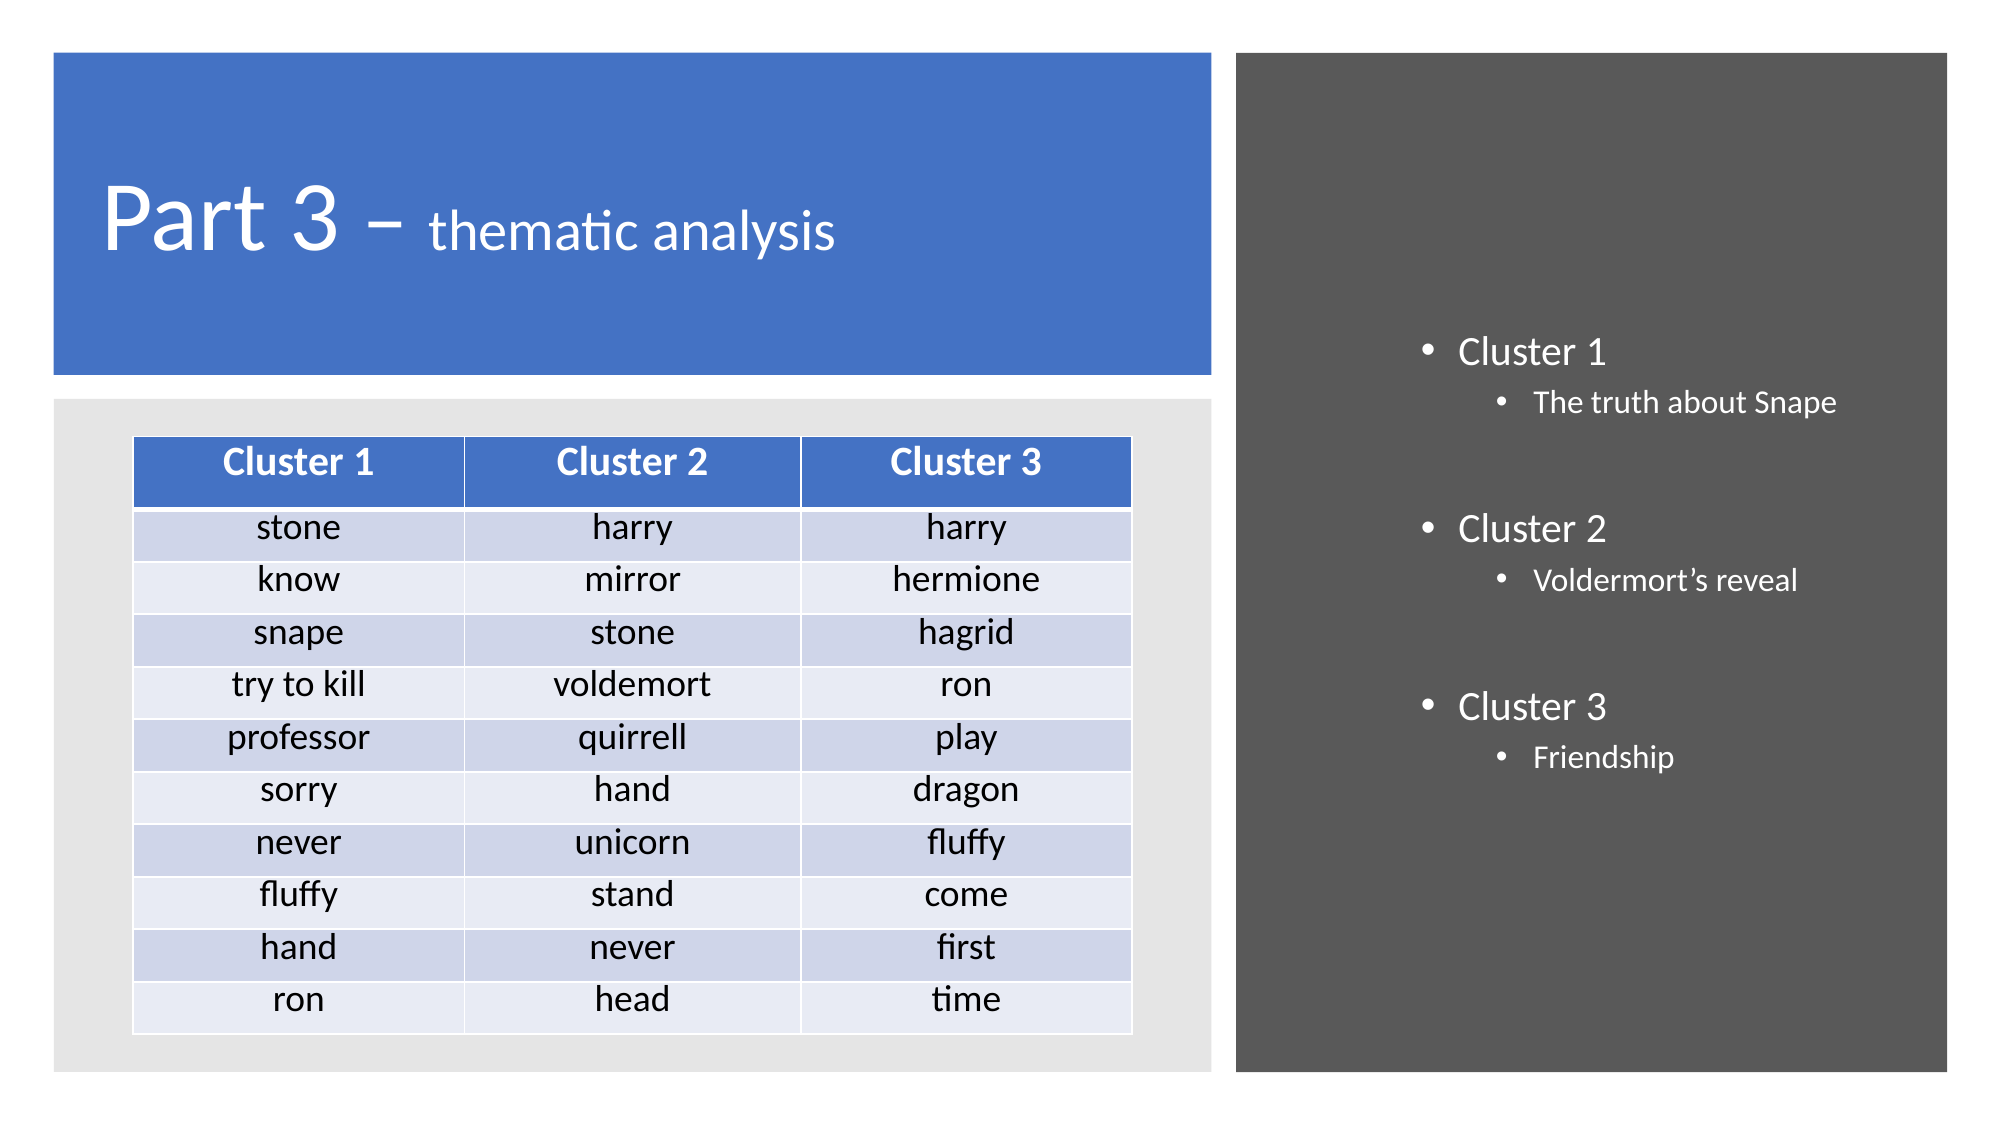

# Part 3 – thematic analysis
Cluster 1
The truth about Snape

Cluster 2
Voldermort’s reveal

Cluster 3
Friendship

| Cluster 1 | Cluster 2 | Cluster 3 |
| --- | --- | --- |
| stone | harry | harry |
| know | mirror | hermione |
| snape | stone | hagrid |
| try to kill | voldemort | ron |
| professor | quirrell | play |
| sorry | hand | dragon |
| never | unicorn | fluffy |
| fluffy | stand | come |
| hand | never | first |
| ron | head | time |